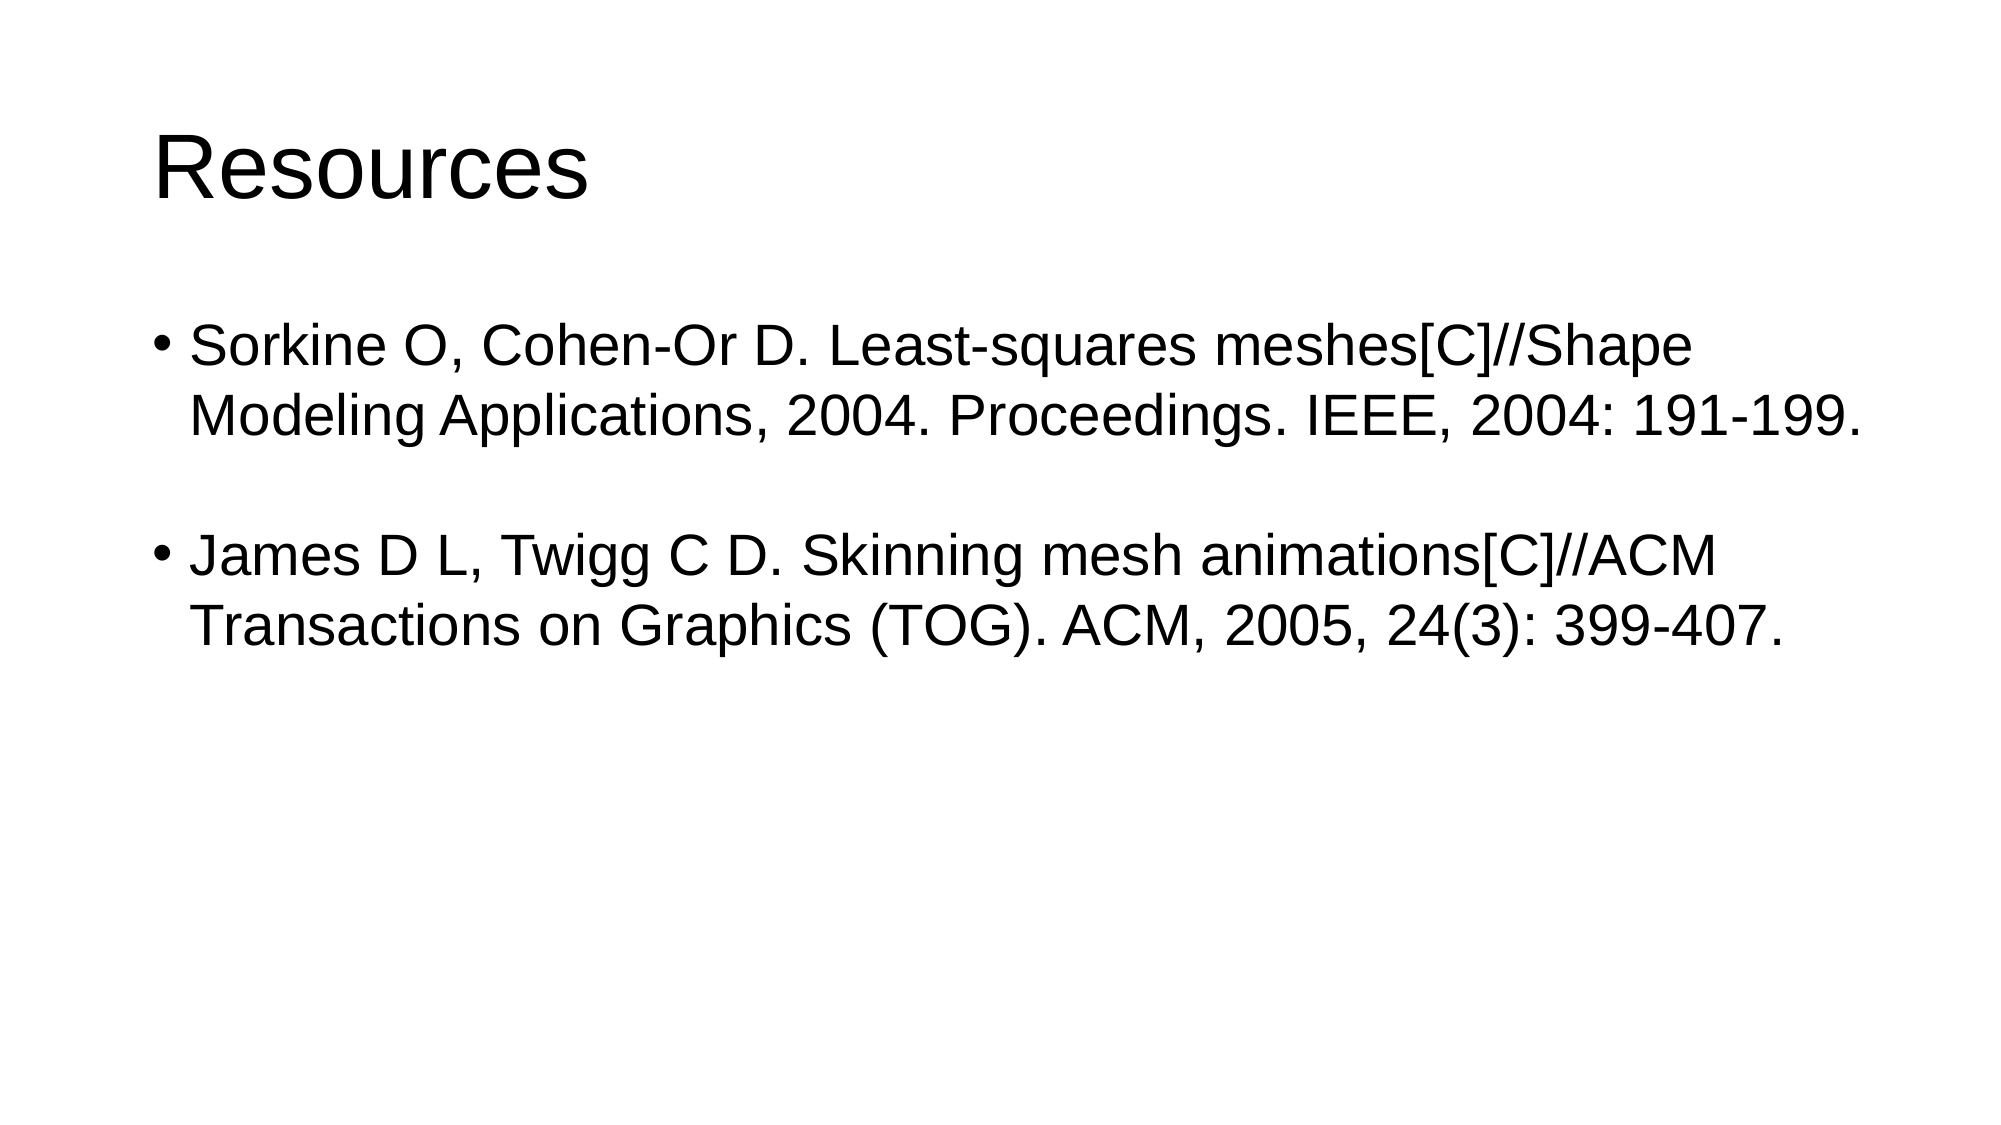

# Resources
Sorkine O, Cohen-Or D. Least-squares meshes[C]//Shape Modeling Applications, 2004. Proceedings. IEEE, 2004: 191-199.

James D L, Twigg C D. Skinning mesh animations[C]//ACM Transactions on Graphics (TOG). ACM, 2005, 24(3): 399-407.